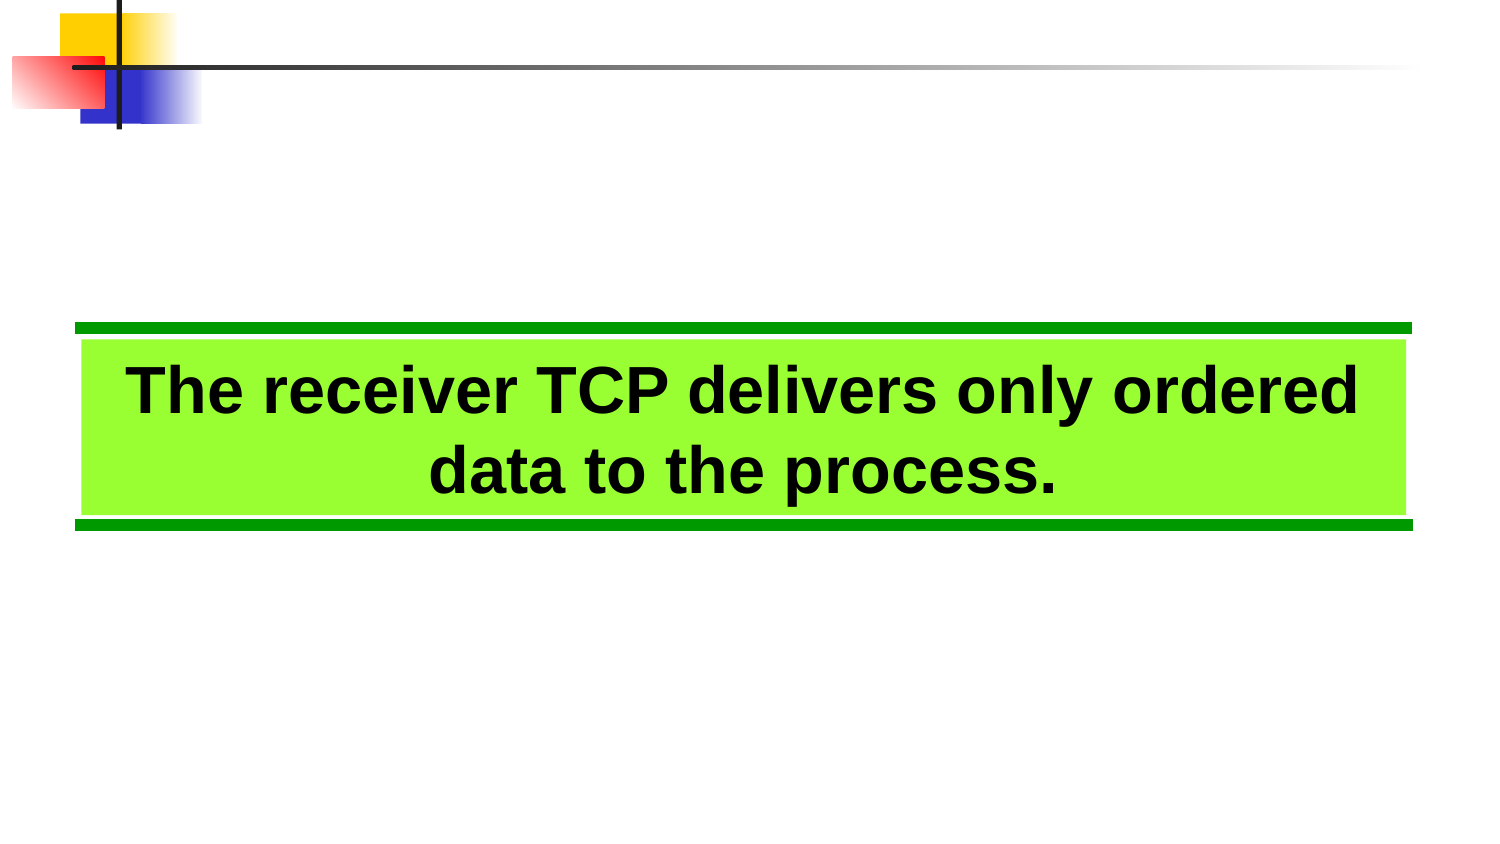

The receiver TCP delivers only ordered data to the process.